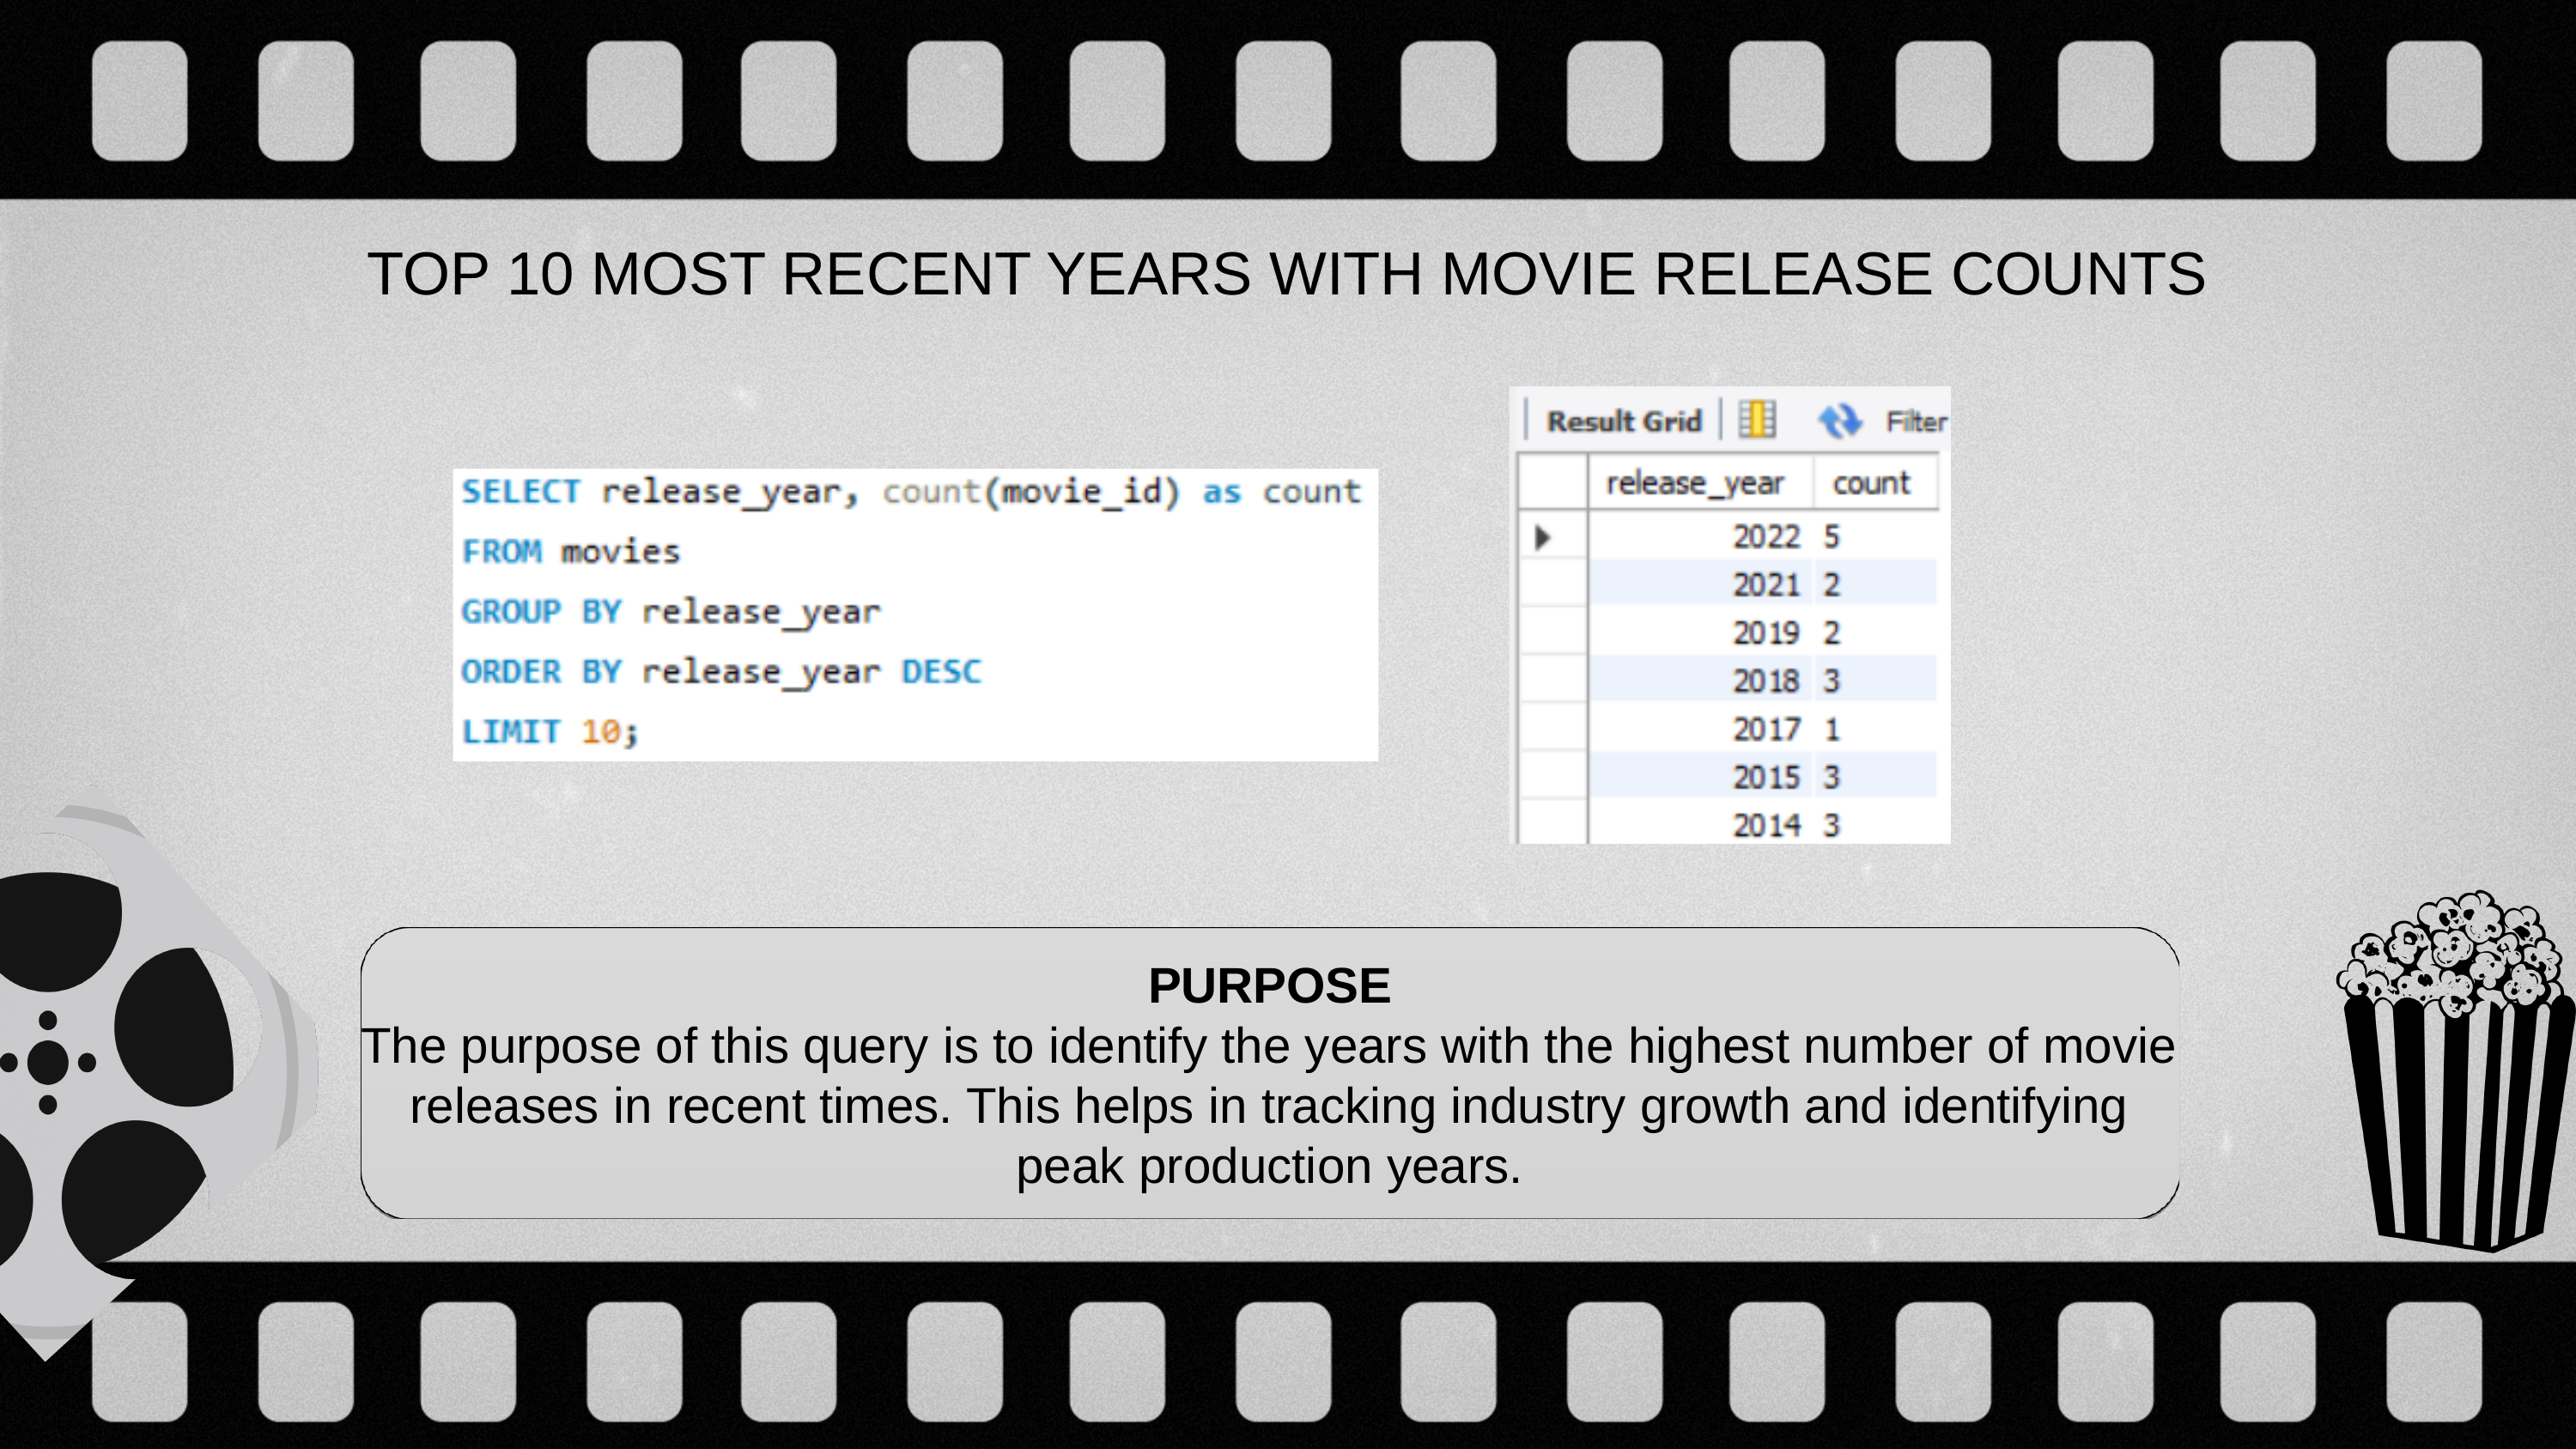

TOP 10 MOST RECENT YEARS WITH MOVIE RELEASE COUNTS

PURPOSE
The purpose of this query is to identify the years with the highest number of movie releases in recent times. This helps in tracking industry growth and identifying peak production years.